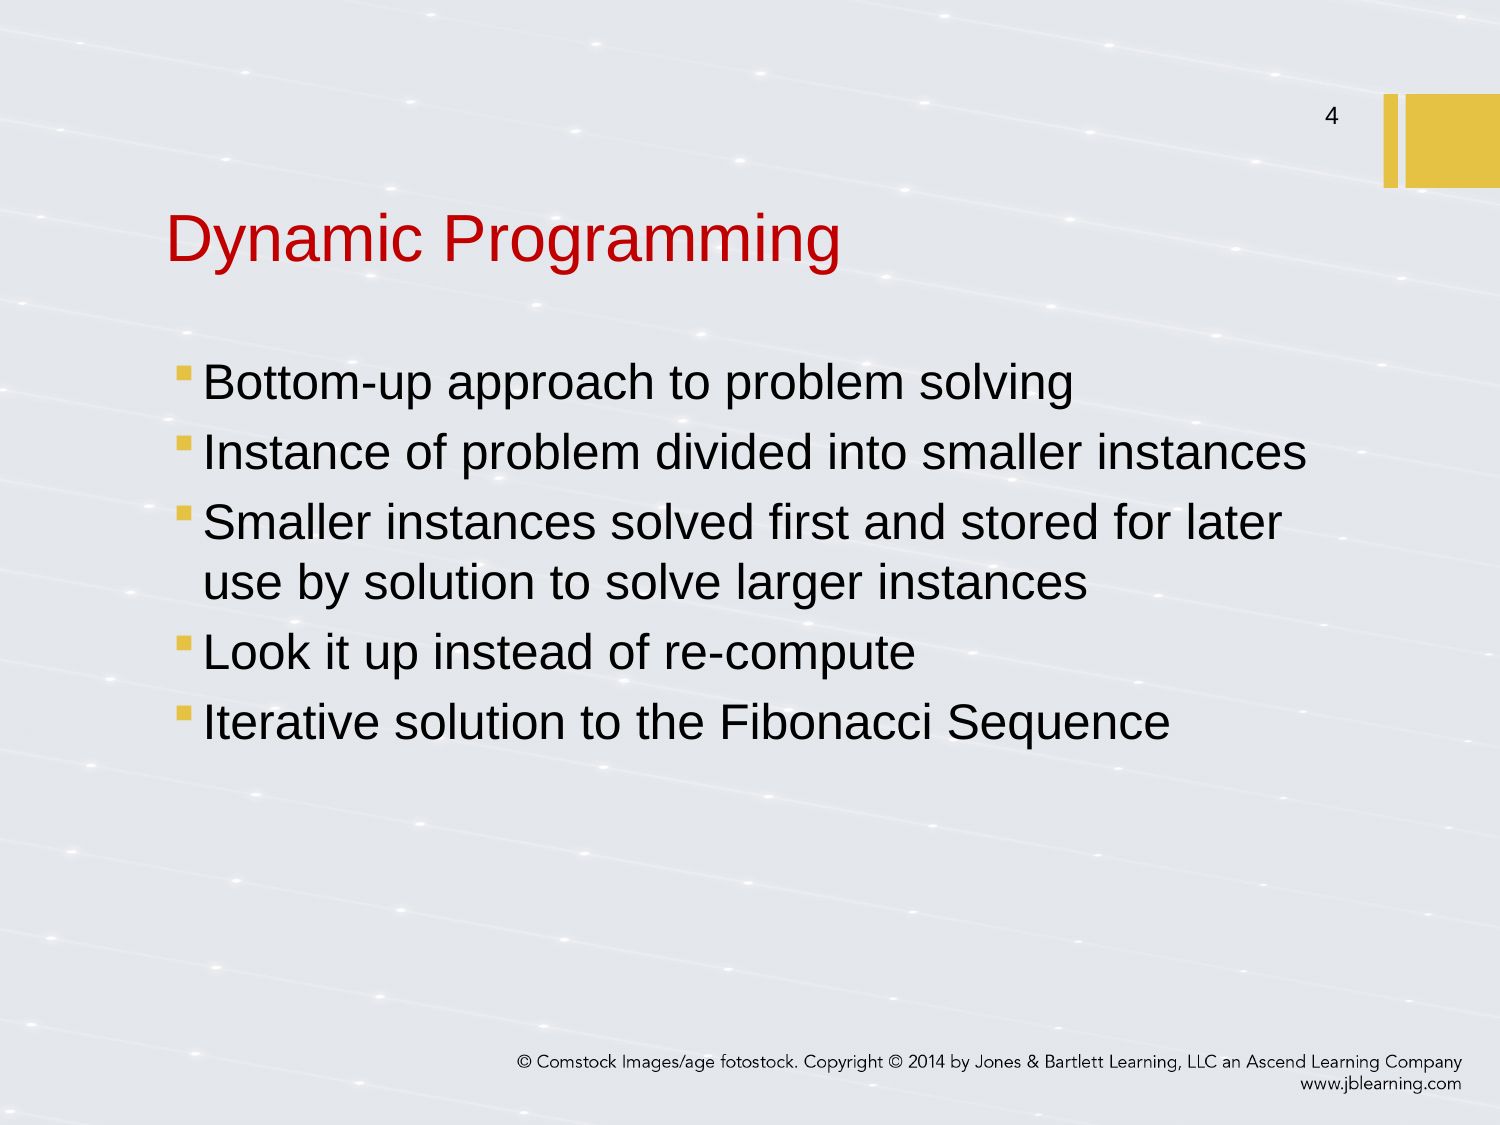

4
# Dynamic Programming
Bottom-up approach to problem solving
Instance of problem divided into smaller instances
Smaller instances solved first and stored for later use by solution to solve larger instances
Look it up instead of re-compute
Iterative solution to the Fibonacci Sequence